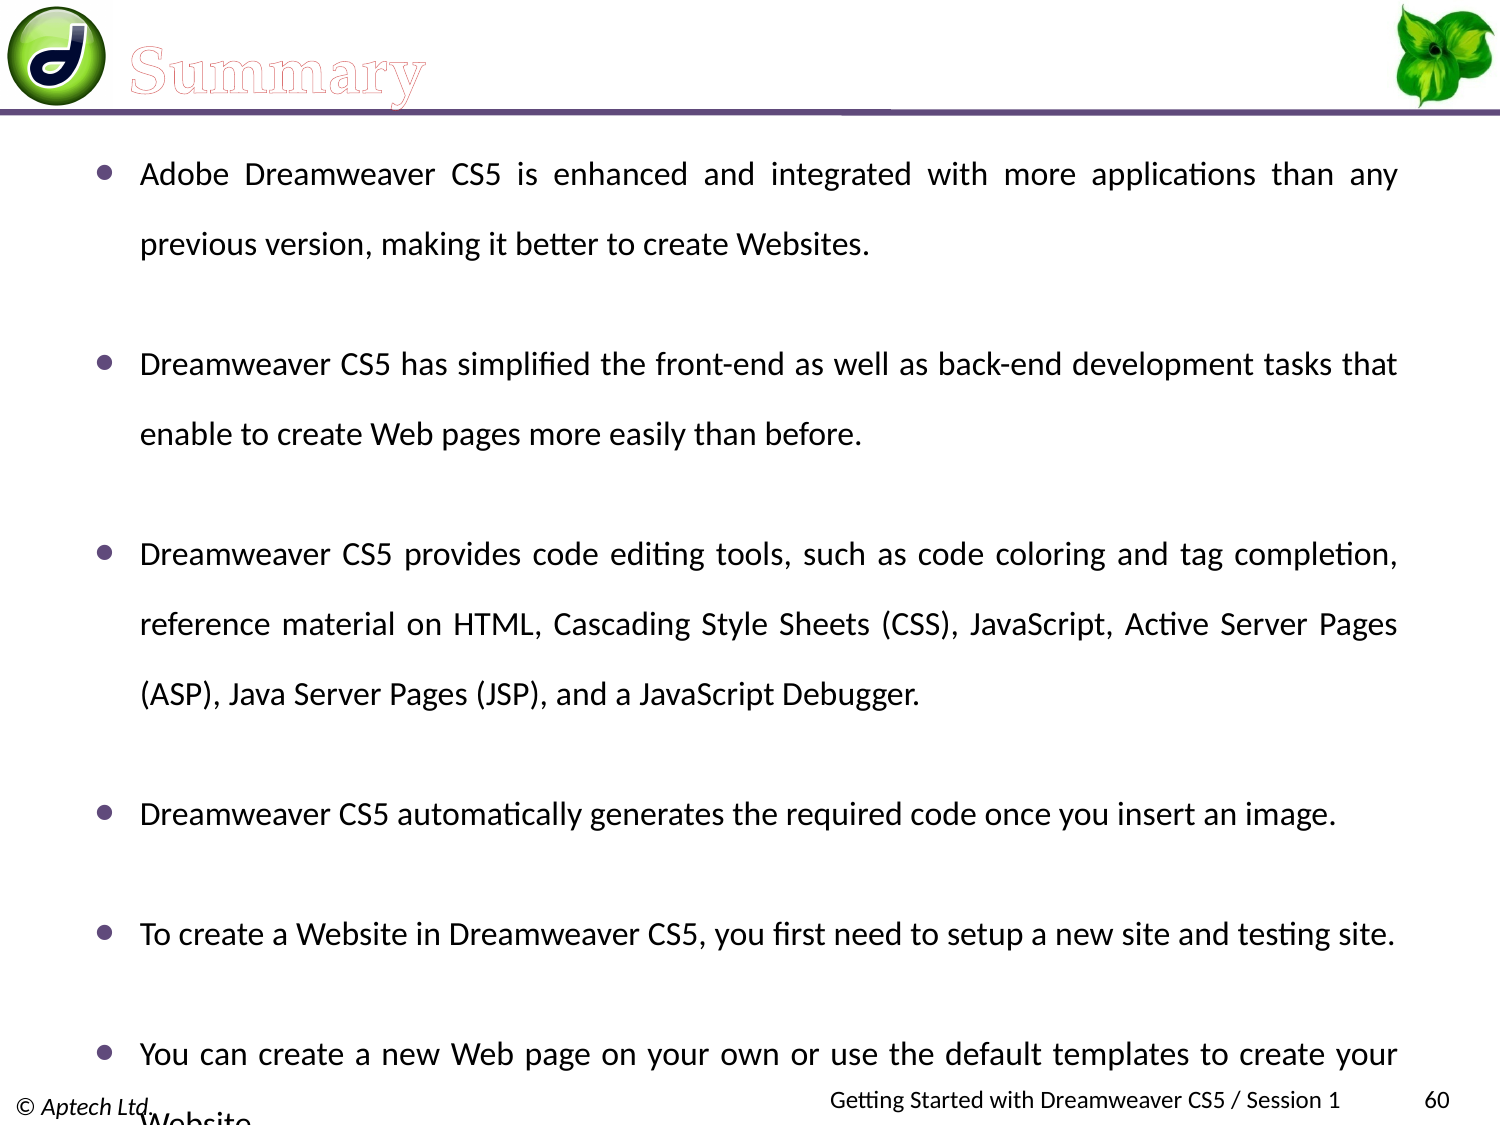

# Summary
Adobe Dreamweaver CS5 is enhanced and integrated with more applications than any previous version, making it better to create Websites.

Dreamweaver CS5 has simplified the front-end as well as back-end development tasks that enable to create Web pages more easily than before.

Dreamweaver CS5 provides code editing tools, such as code coloring and tag completion, reference material on HTML, Cascading Style Sheets (CSS), JavaScript, Active Server Pages (ASP), Java Server Pages (JSP), and a JavaScript Debugger.

Dreamweaver CS5 automatically generates the required code once you insert an image.

To create a Website in Dreamweaver CS5, you first need to setup a new site and testing site.

You can create a new Web page on your own or use the default templates to create your Website.

You can preview the Web page using several browsers, such as Internet Explorer.
Getting Started with Dreamweaver CS5 / Session 1
60